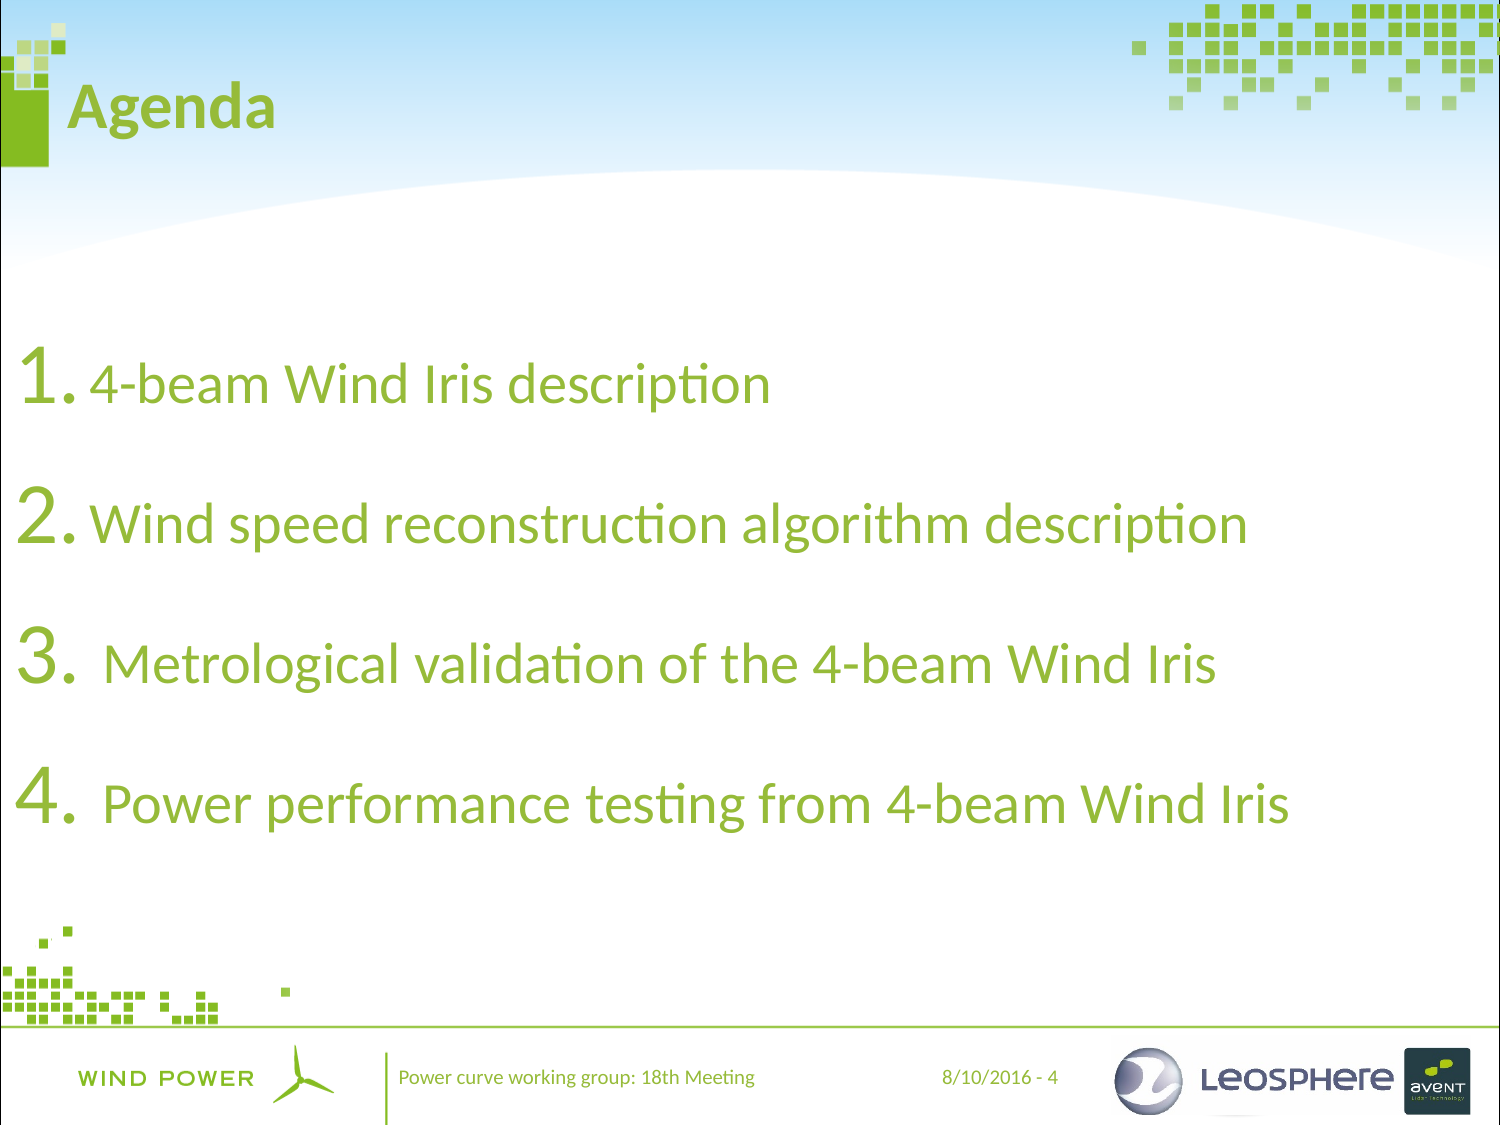

# Agenda
4-beam Wind Iris description
Wind speed reconstruction algorithm description

 Metrological validation of the 4-beam Wind Iris

 Power performance testing from 4-beam Wind Iris